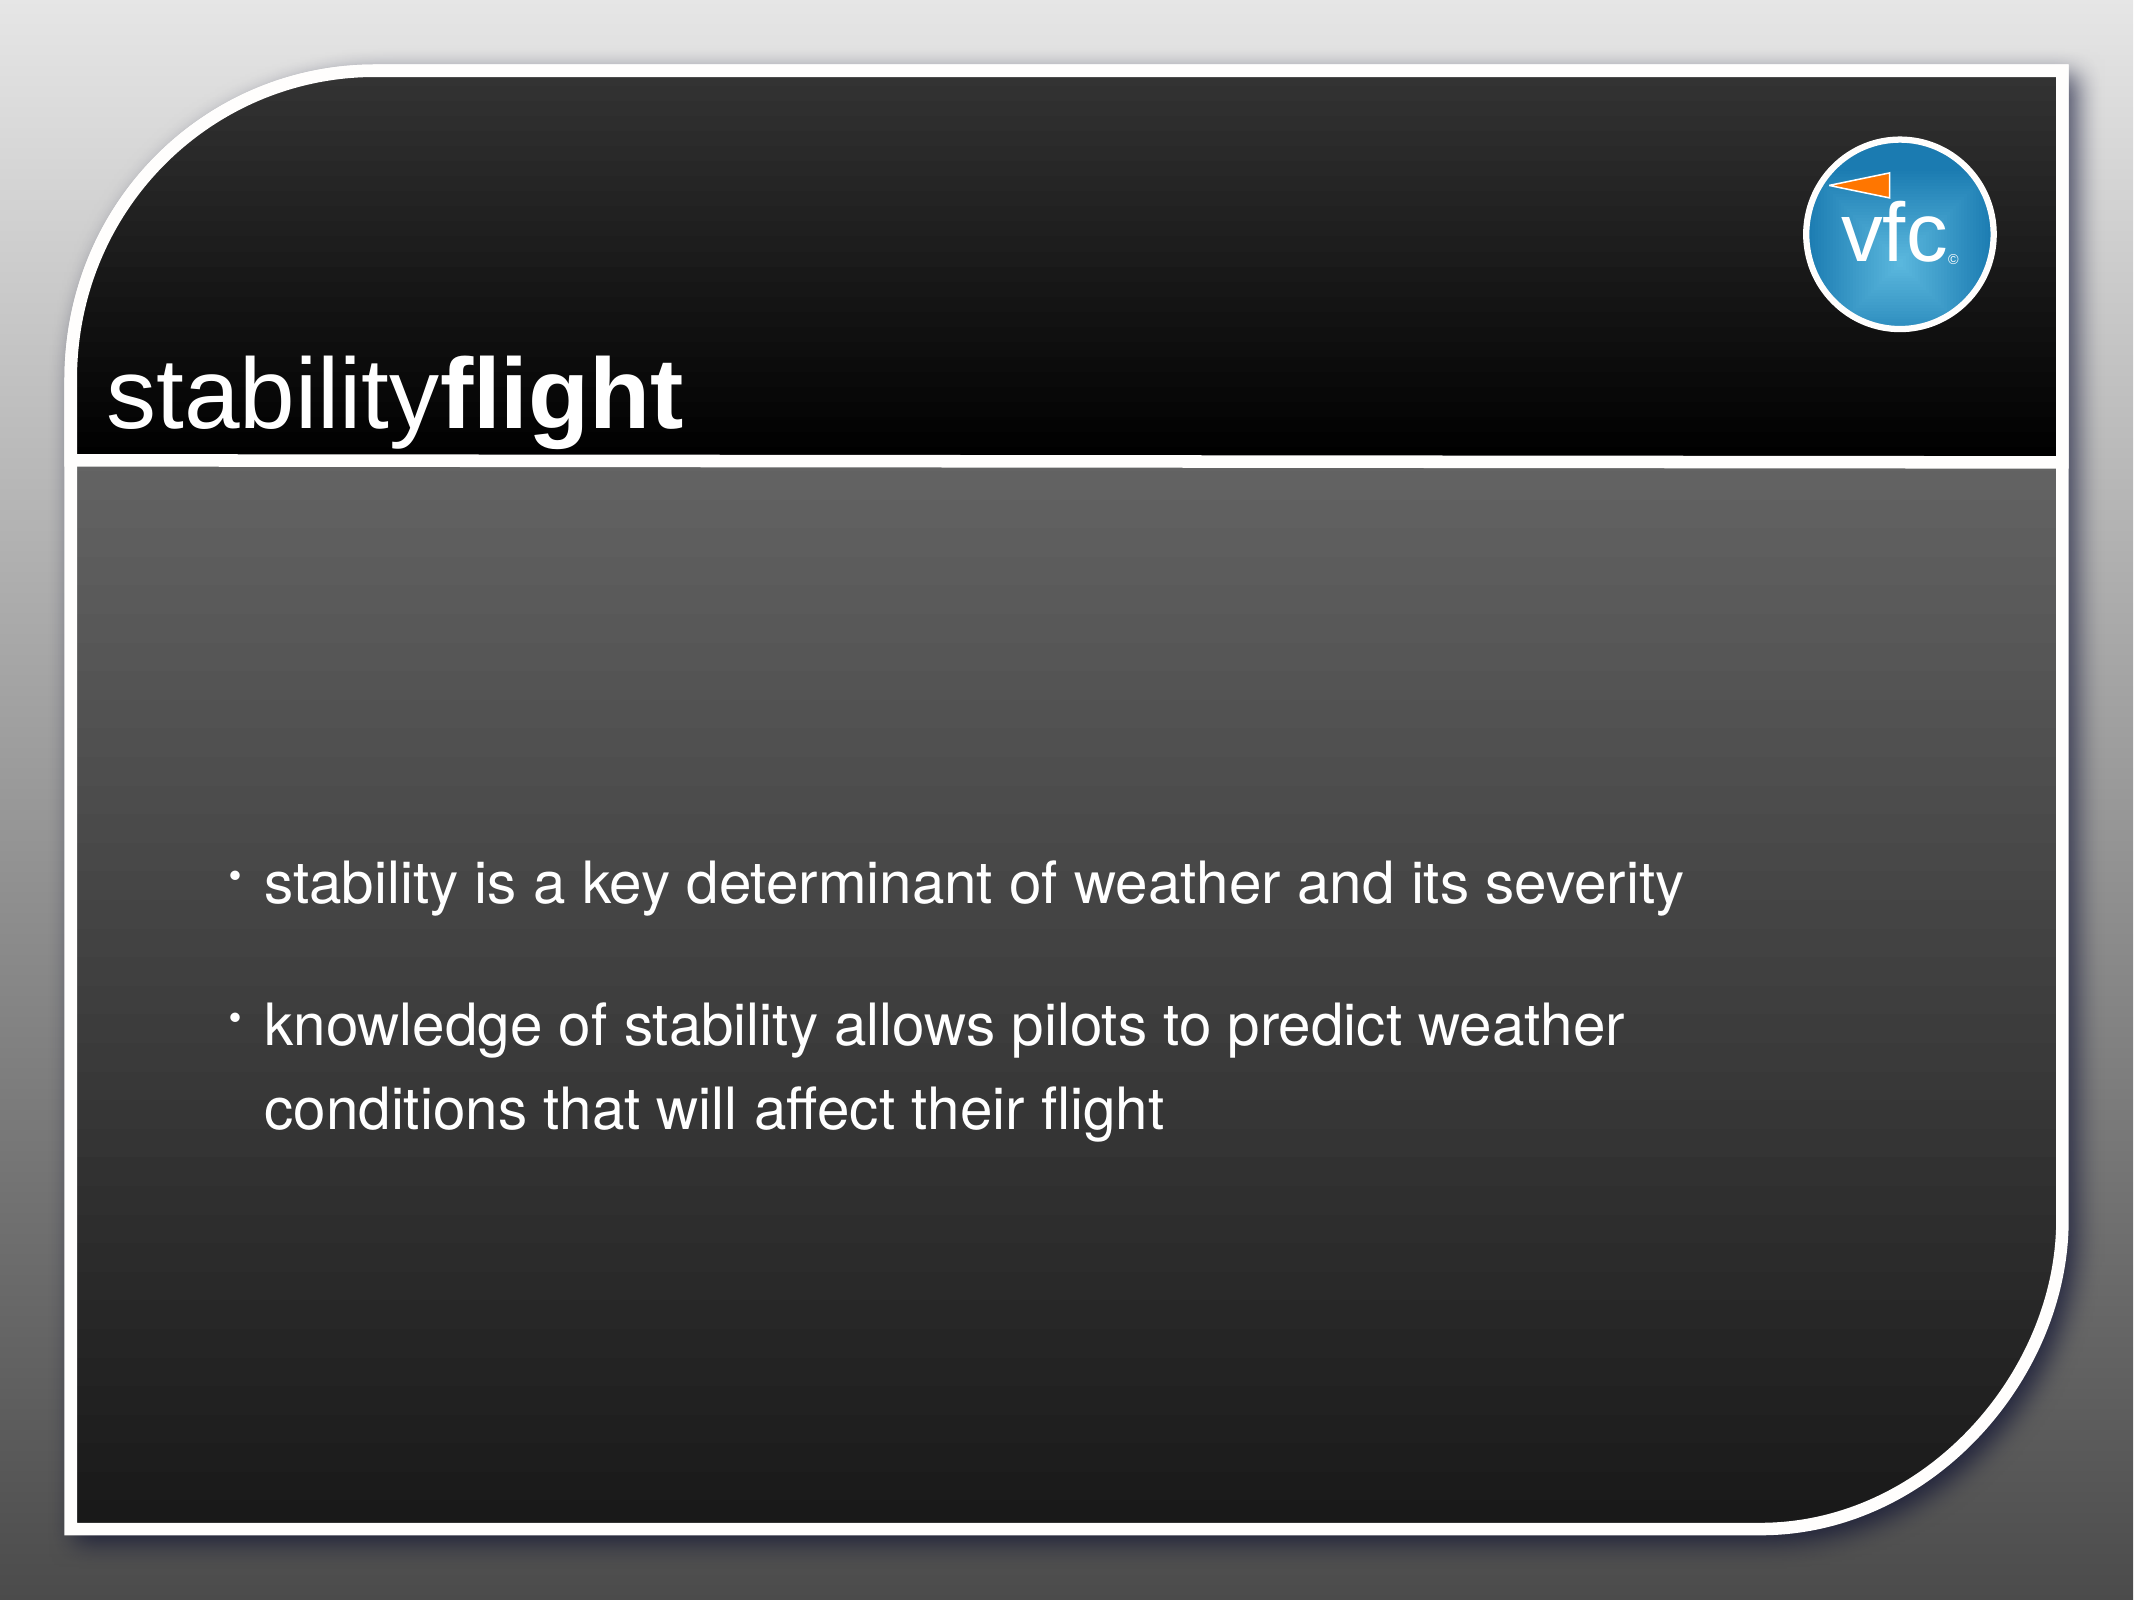

vfc©

# stabilityflight

stability is a key determinant of weather and its severity
knowledge of stability allows pilots to predict weather conditions that will affect their flight